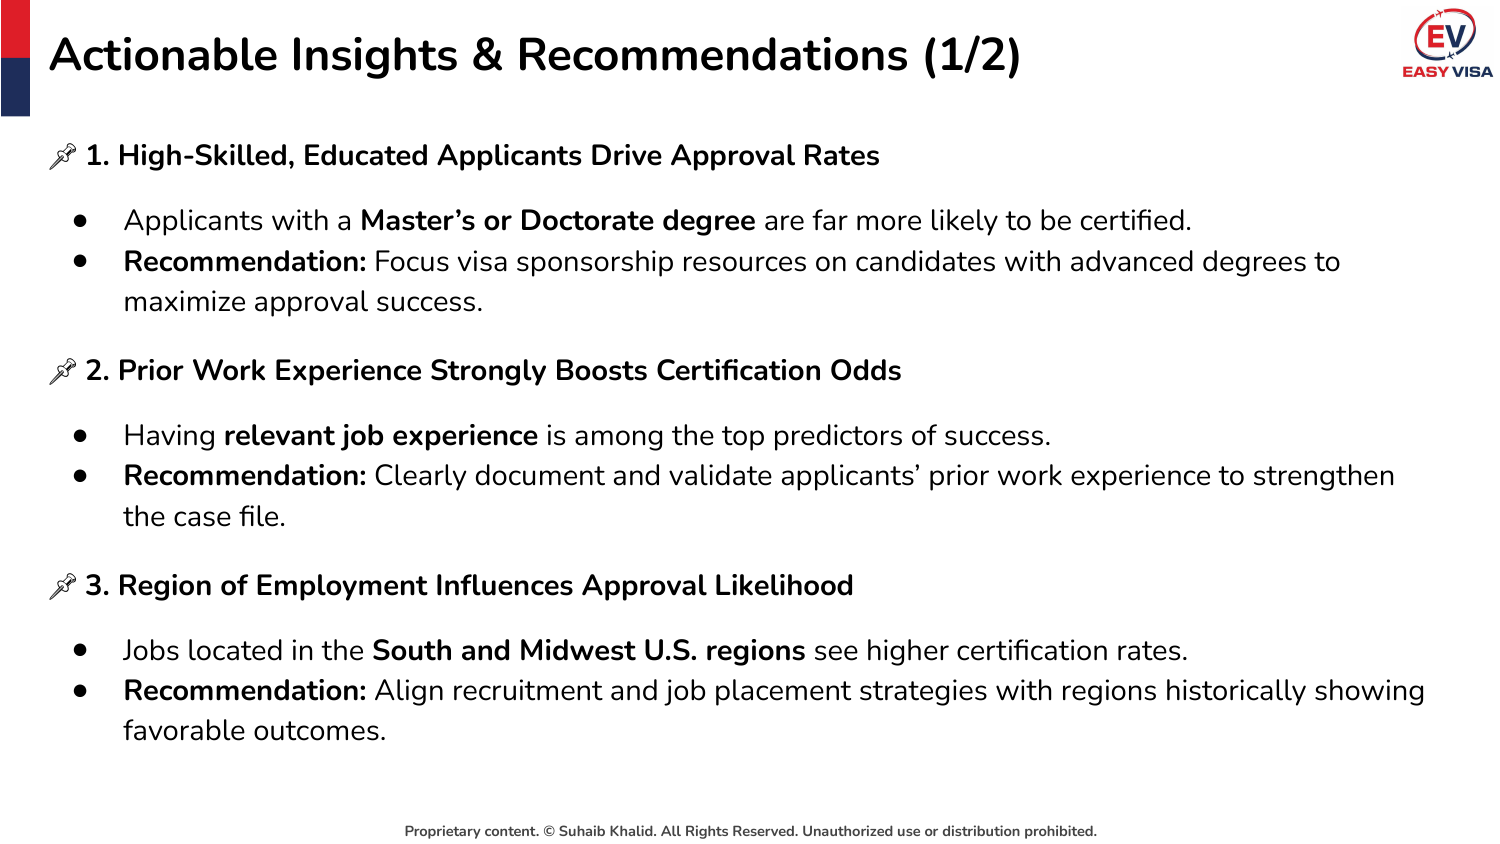

# Actionable Insights & Recommendations (1/2)
📌 1. High-Skilled, Educated Applicants Drive Approval Rates
Applicants with a Master’s or Doctorate degree are far more likely to be certified.
Recommendation: Focus visa sponsorship resources on candidates with advanced degrees to maximize approval success.
📌 2. Prior Work Experience Strongly Boosts Certification Odds
Having relevant job experience is among the top predictors of success.
Recommendation: Clearly document and validate applicants’ prior work experience to strengthen the case file.
📌 3. Region of Employment Influences Approval Likelihood
Jobs located in the South and Midwest U.S. regions see higher certification rates.
Recommendation: Align recruitment and job placement strategies with regions historically showing favorable outcomes.